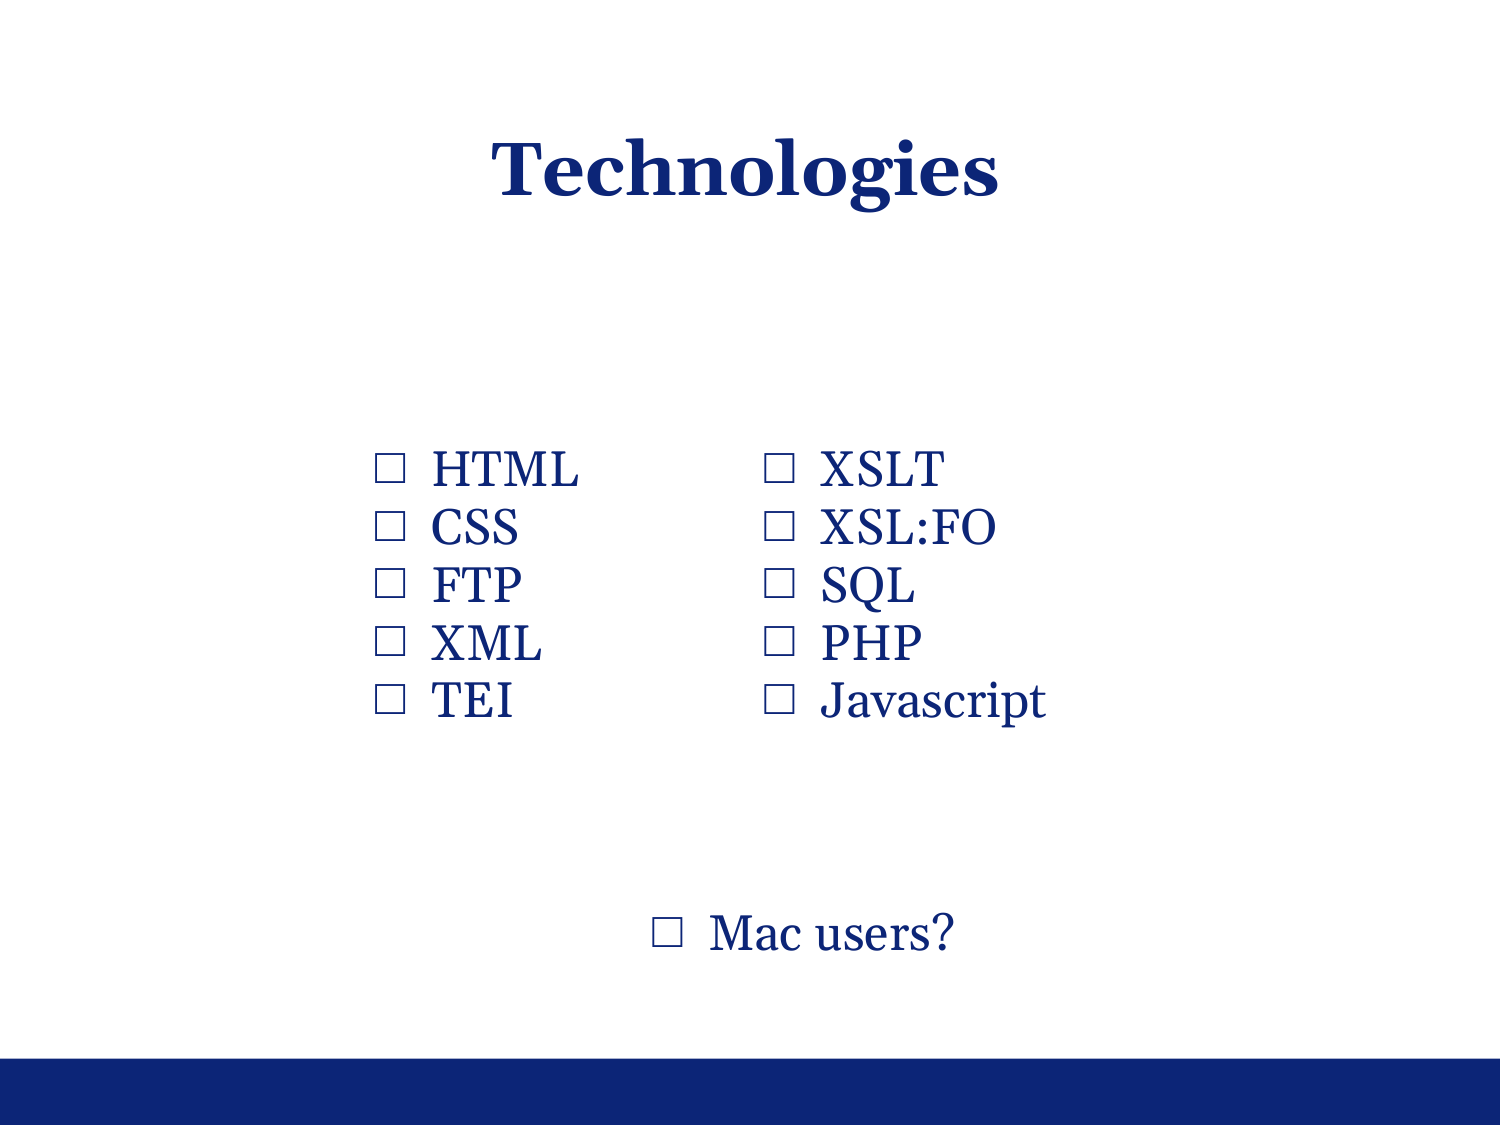

Technologies

HTML
CSS
FTP
XML
TEI

XSLT
XSL:FO
SQL
PHP
Javascript

Mac users?